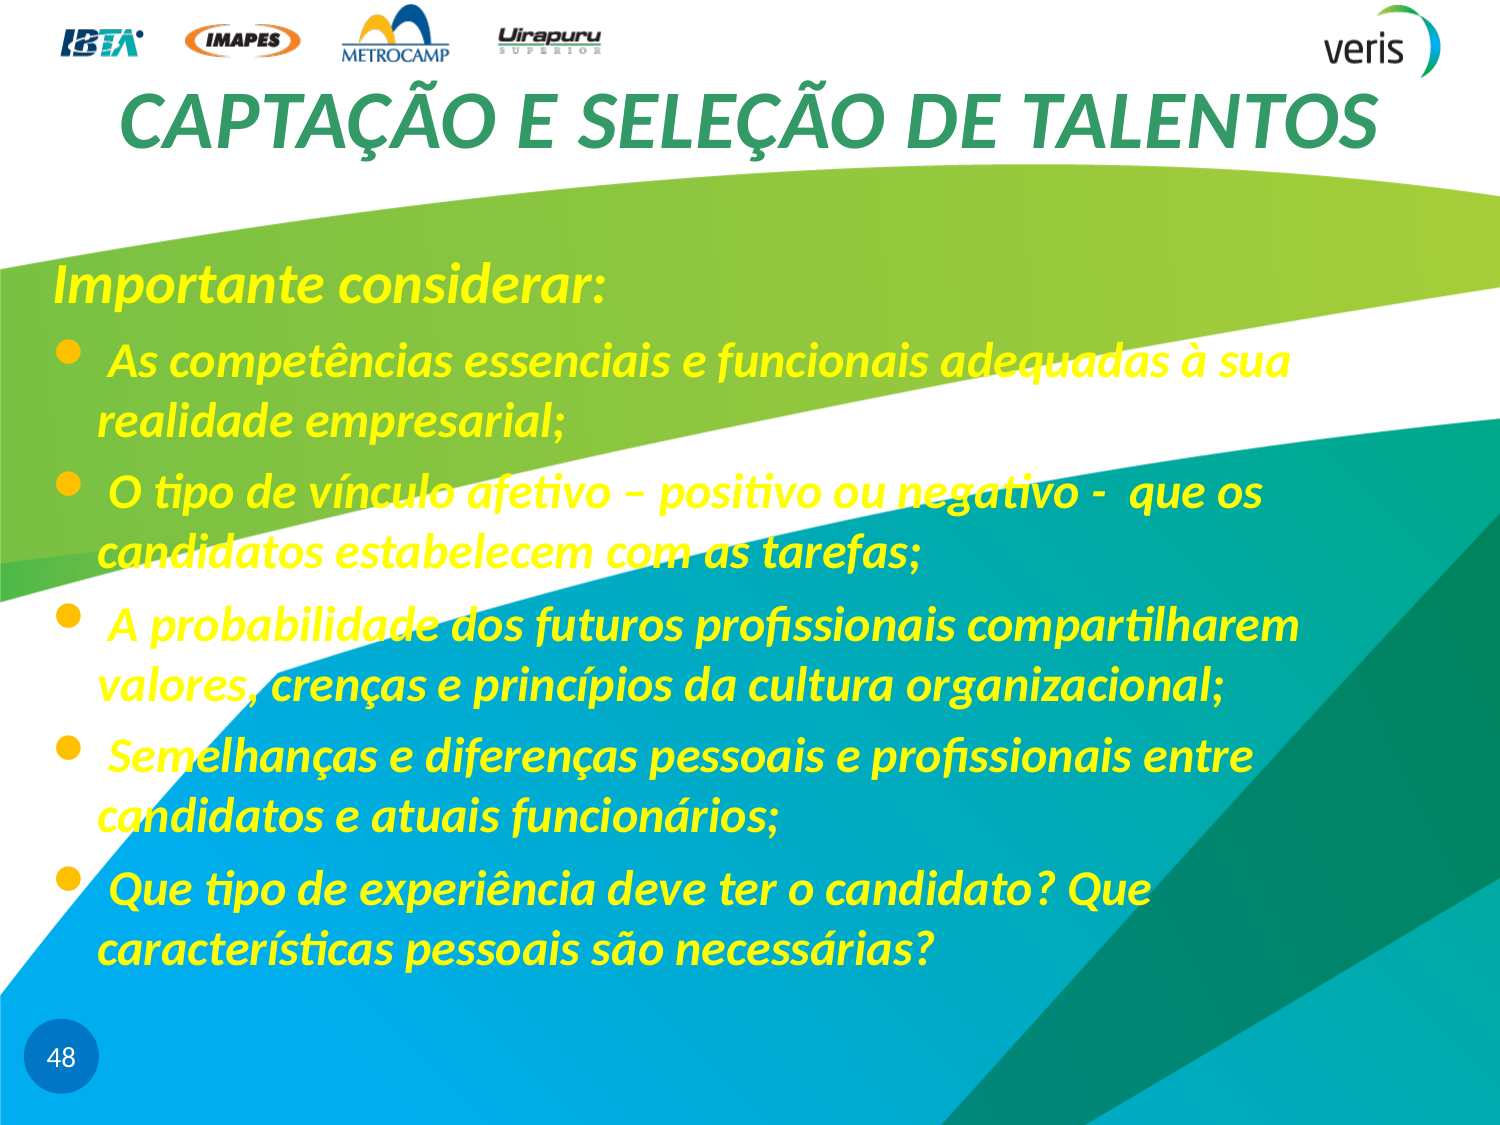

# CAPTAÇÃO E SELEÇÃO DE TALENTOS
Importante considerar:
 As competências essenciais e funcionais adequadas à sua realidade empresarial;
 O tipo de vínculo afetivo – positivo ou negativo -  que os candidatos estabelecem com as tarefas;
 A probabilidade dos futuros profissionais compartilharem  valores, crenças e princípios da cultura organizacional;
 Semelhanças e diferenças pessoais e profissionais entre candidatos e atuais funcionários;
 Que tipo de experiência deve ter o candidato? Que características pessoais são necessárias?
48